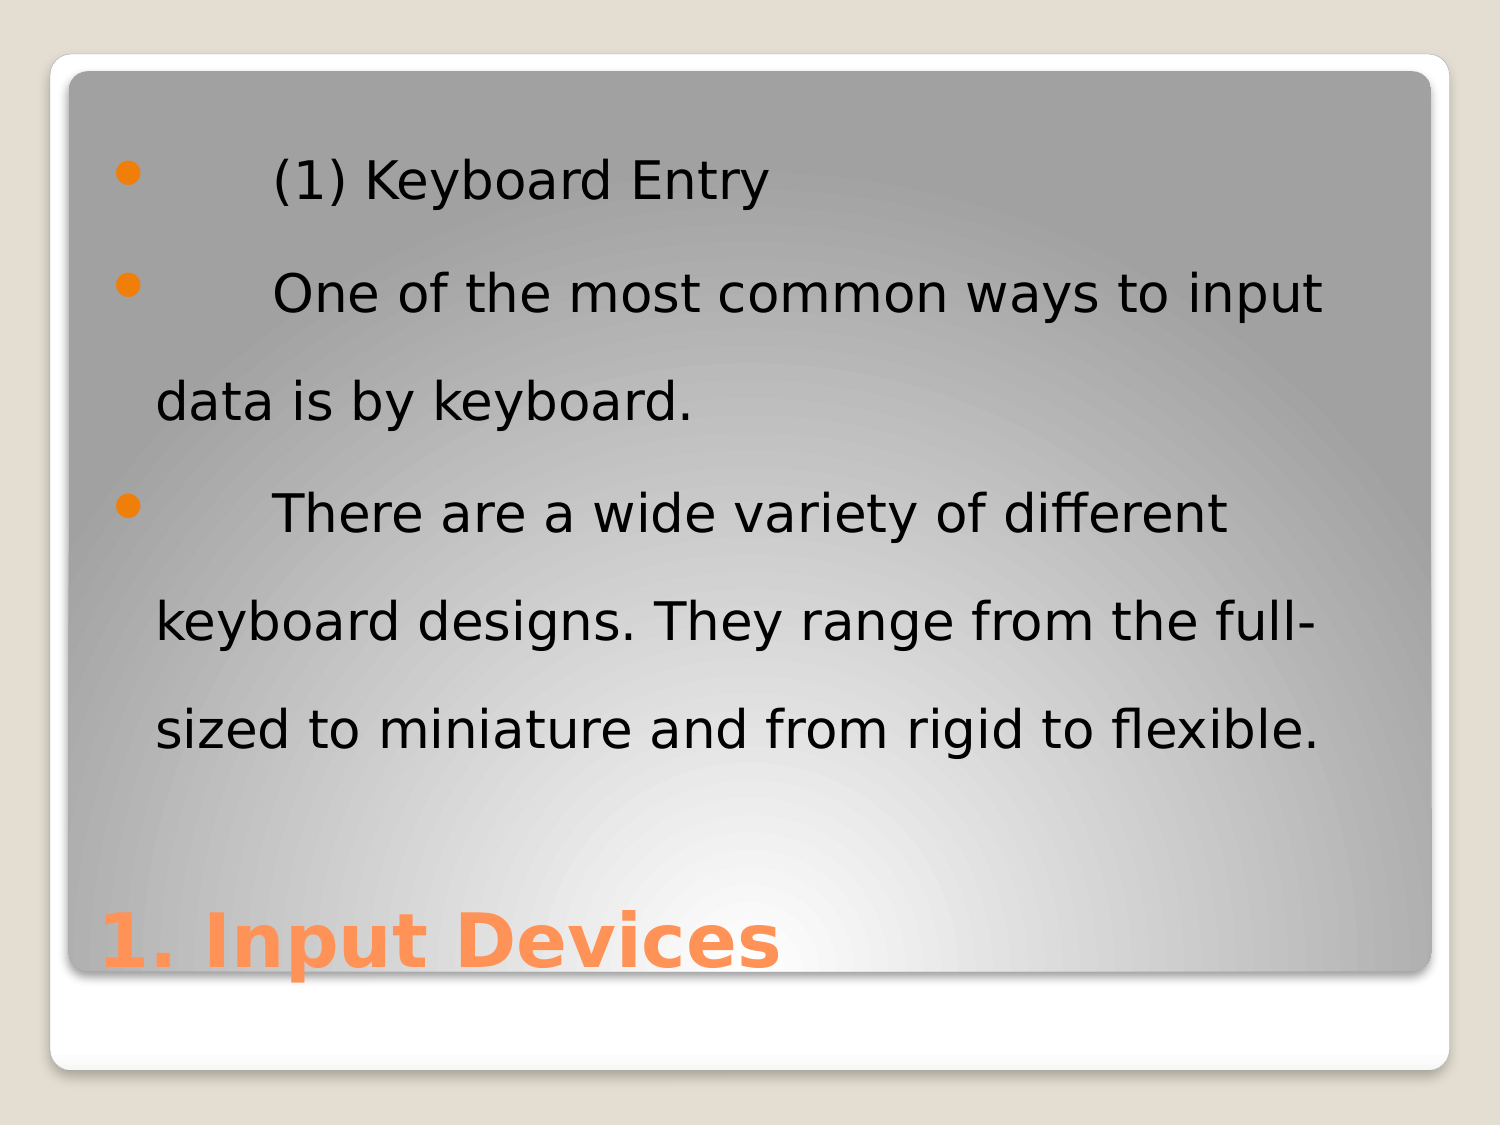

(1) Keyboard Entry
　　One of the most common ways to input data is by keyboard.
　　There are a wide variety of different keyboard designs. They range from the full-sized to miniature and from rigid to flexible.
# 1. Input Devices